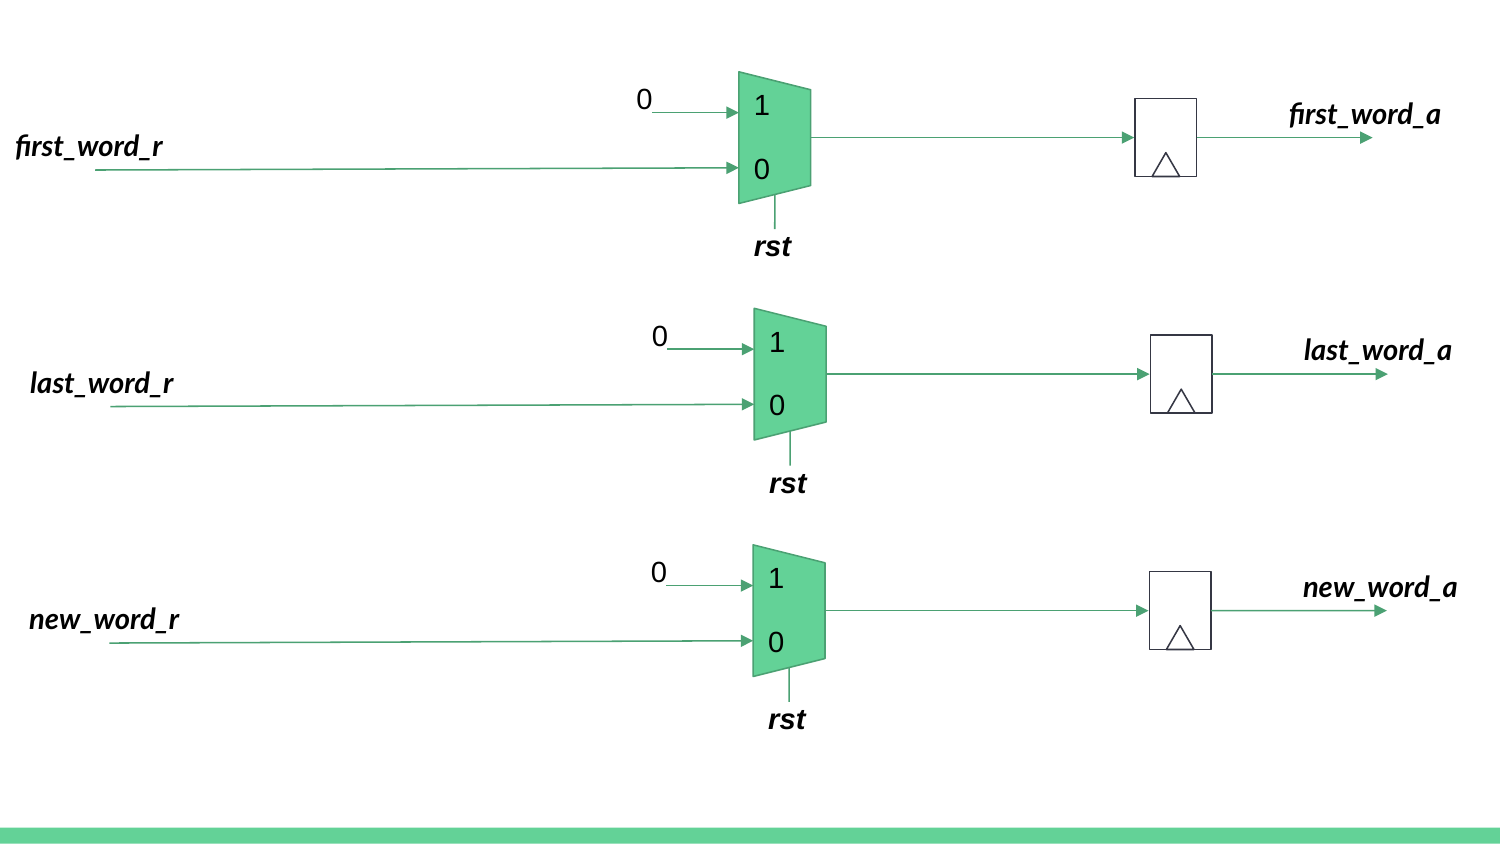

0
1

0
first_word_a

first_word_r
rst
0
1

0
last_word_a

last_word_r
rst
0
1

0
new_word_a

new_word_r
rst